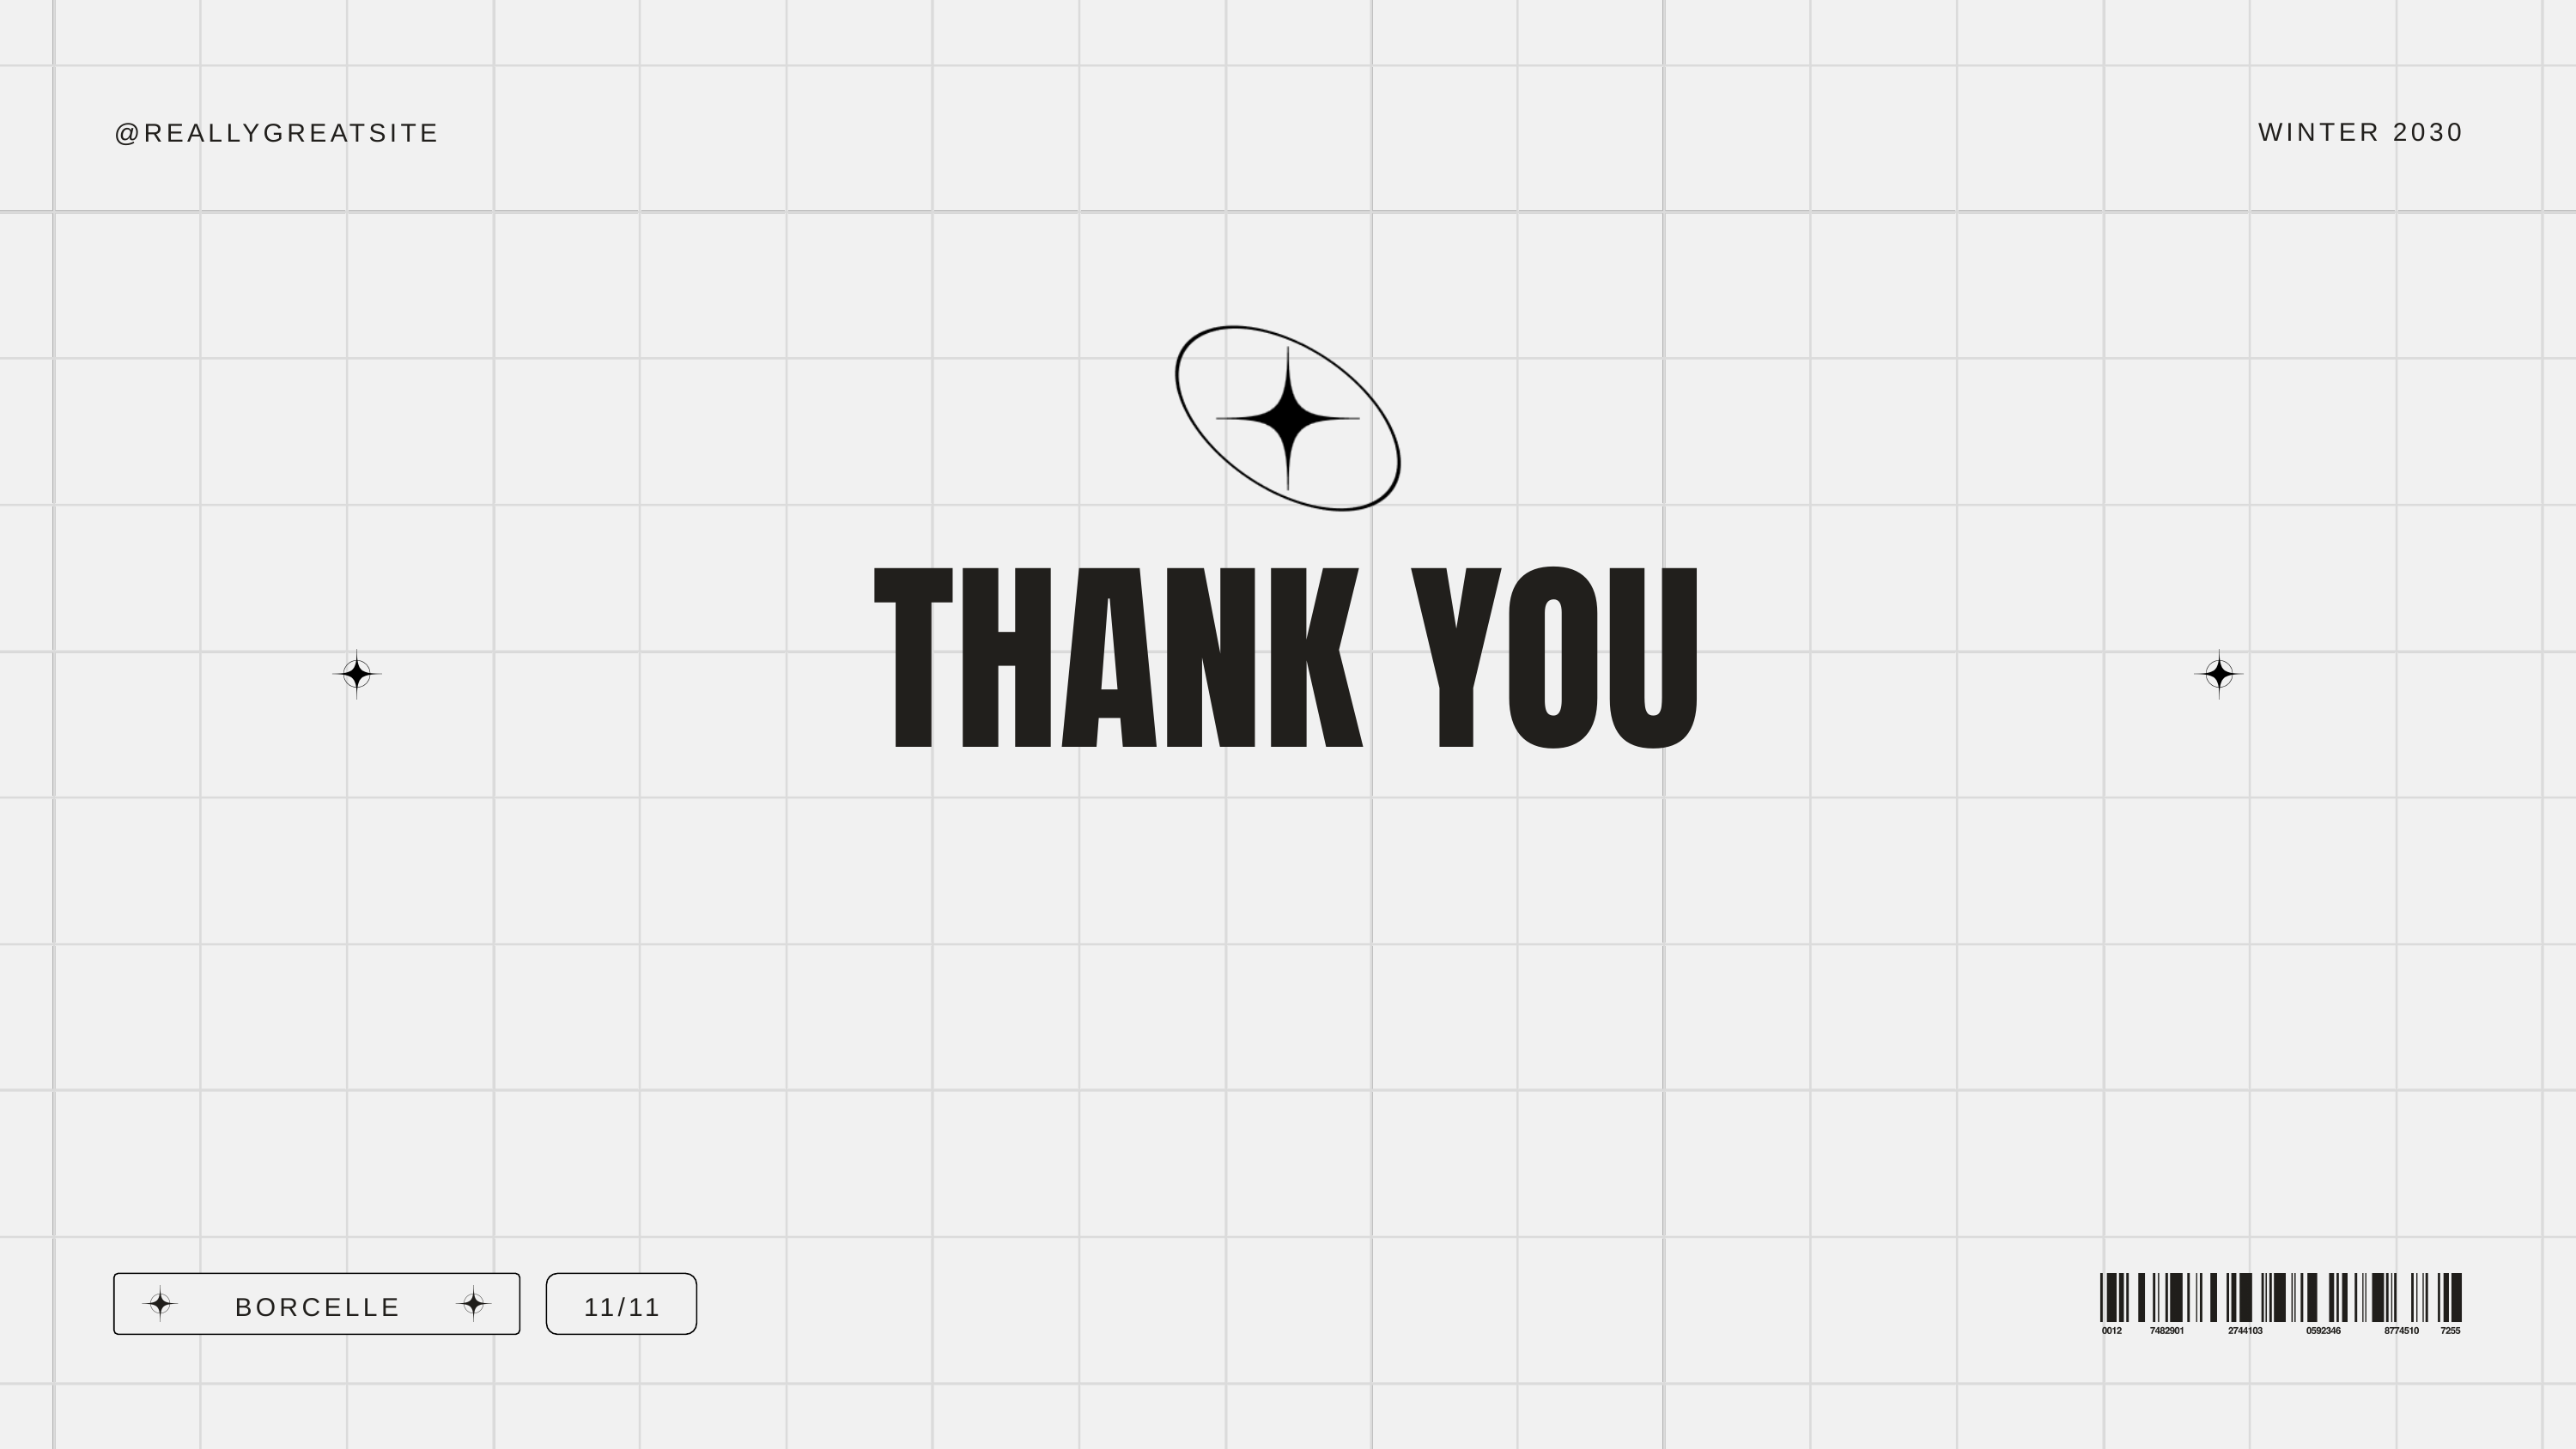

WINTER 2030
@REALLYGREATSITE

THANK YOU

BORCELLE

11/11